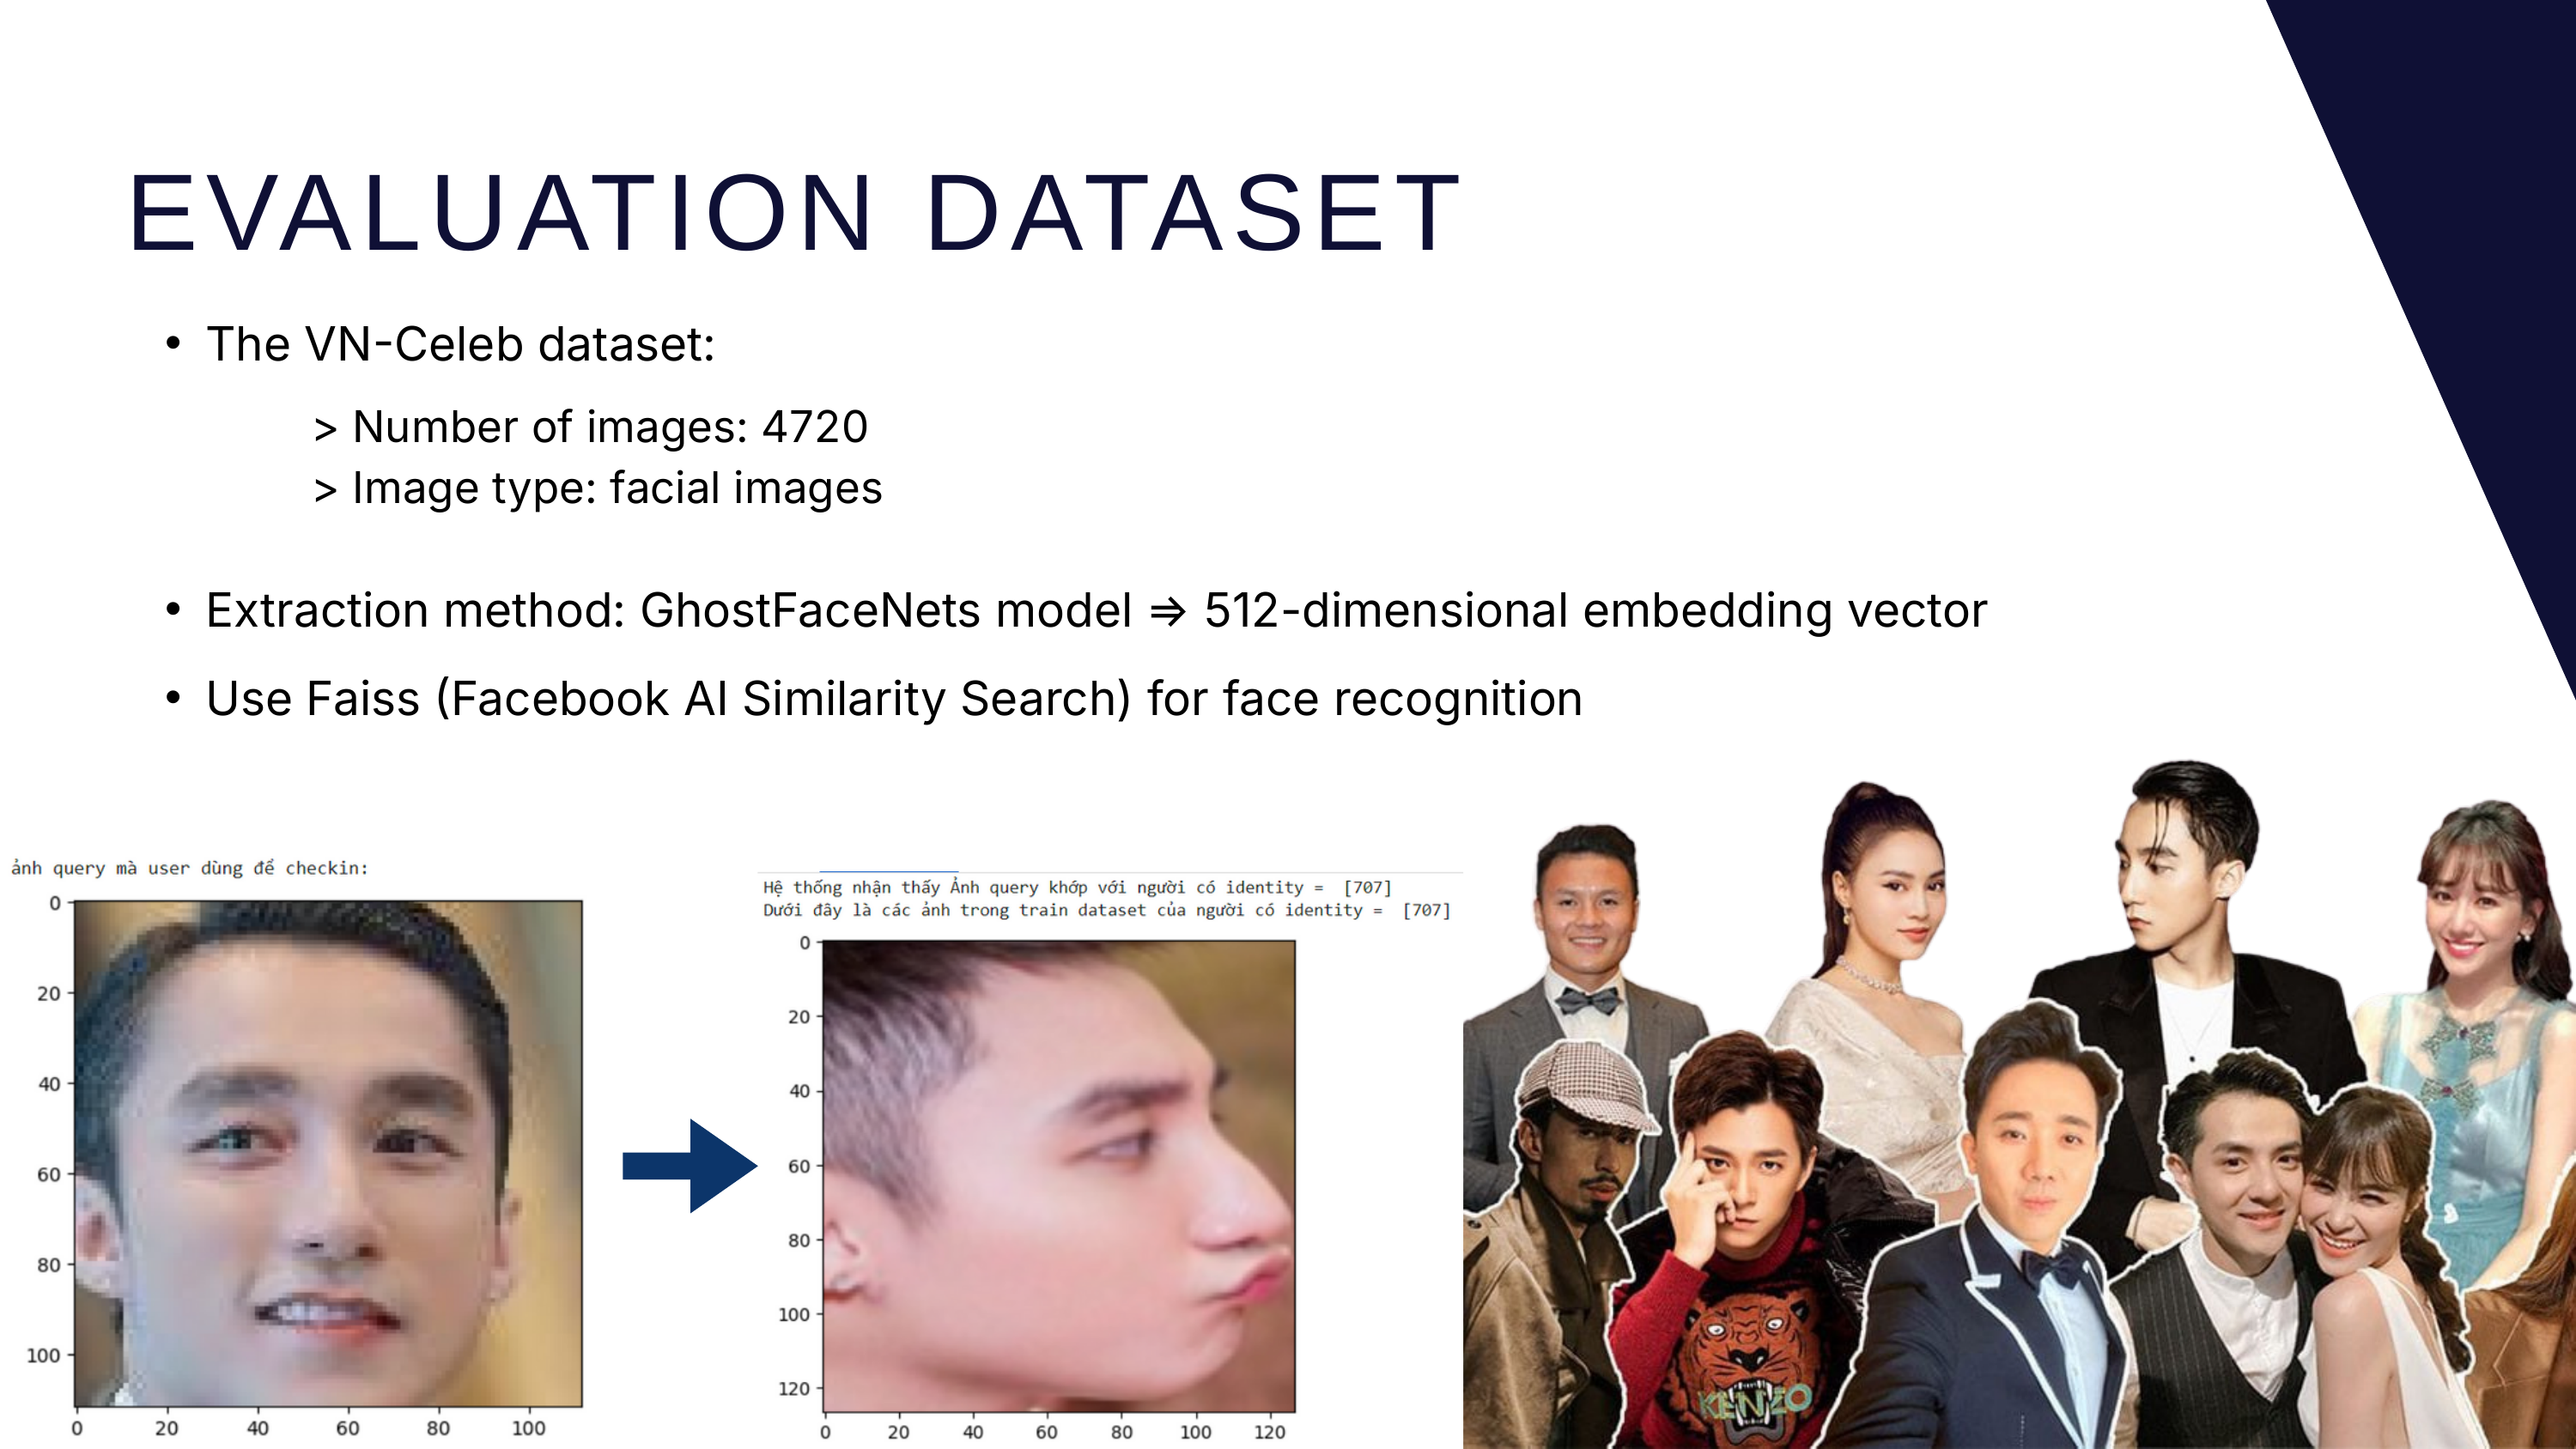

EVALUATION DATASET
The VN-Celeb dataset:
> Number of images: 4720
> Image type: facial images

Extraction method: GhostFaceNets model => 512-dimensional embedding vector
Use Faiss (Facebook AI Similarity Search) for face recognition